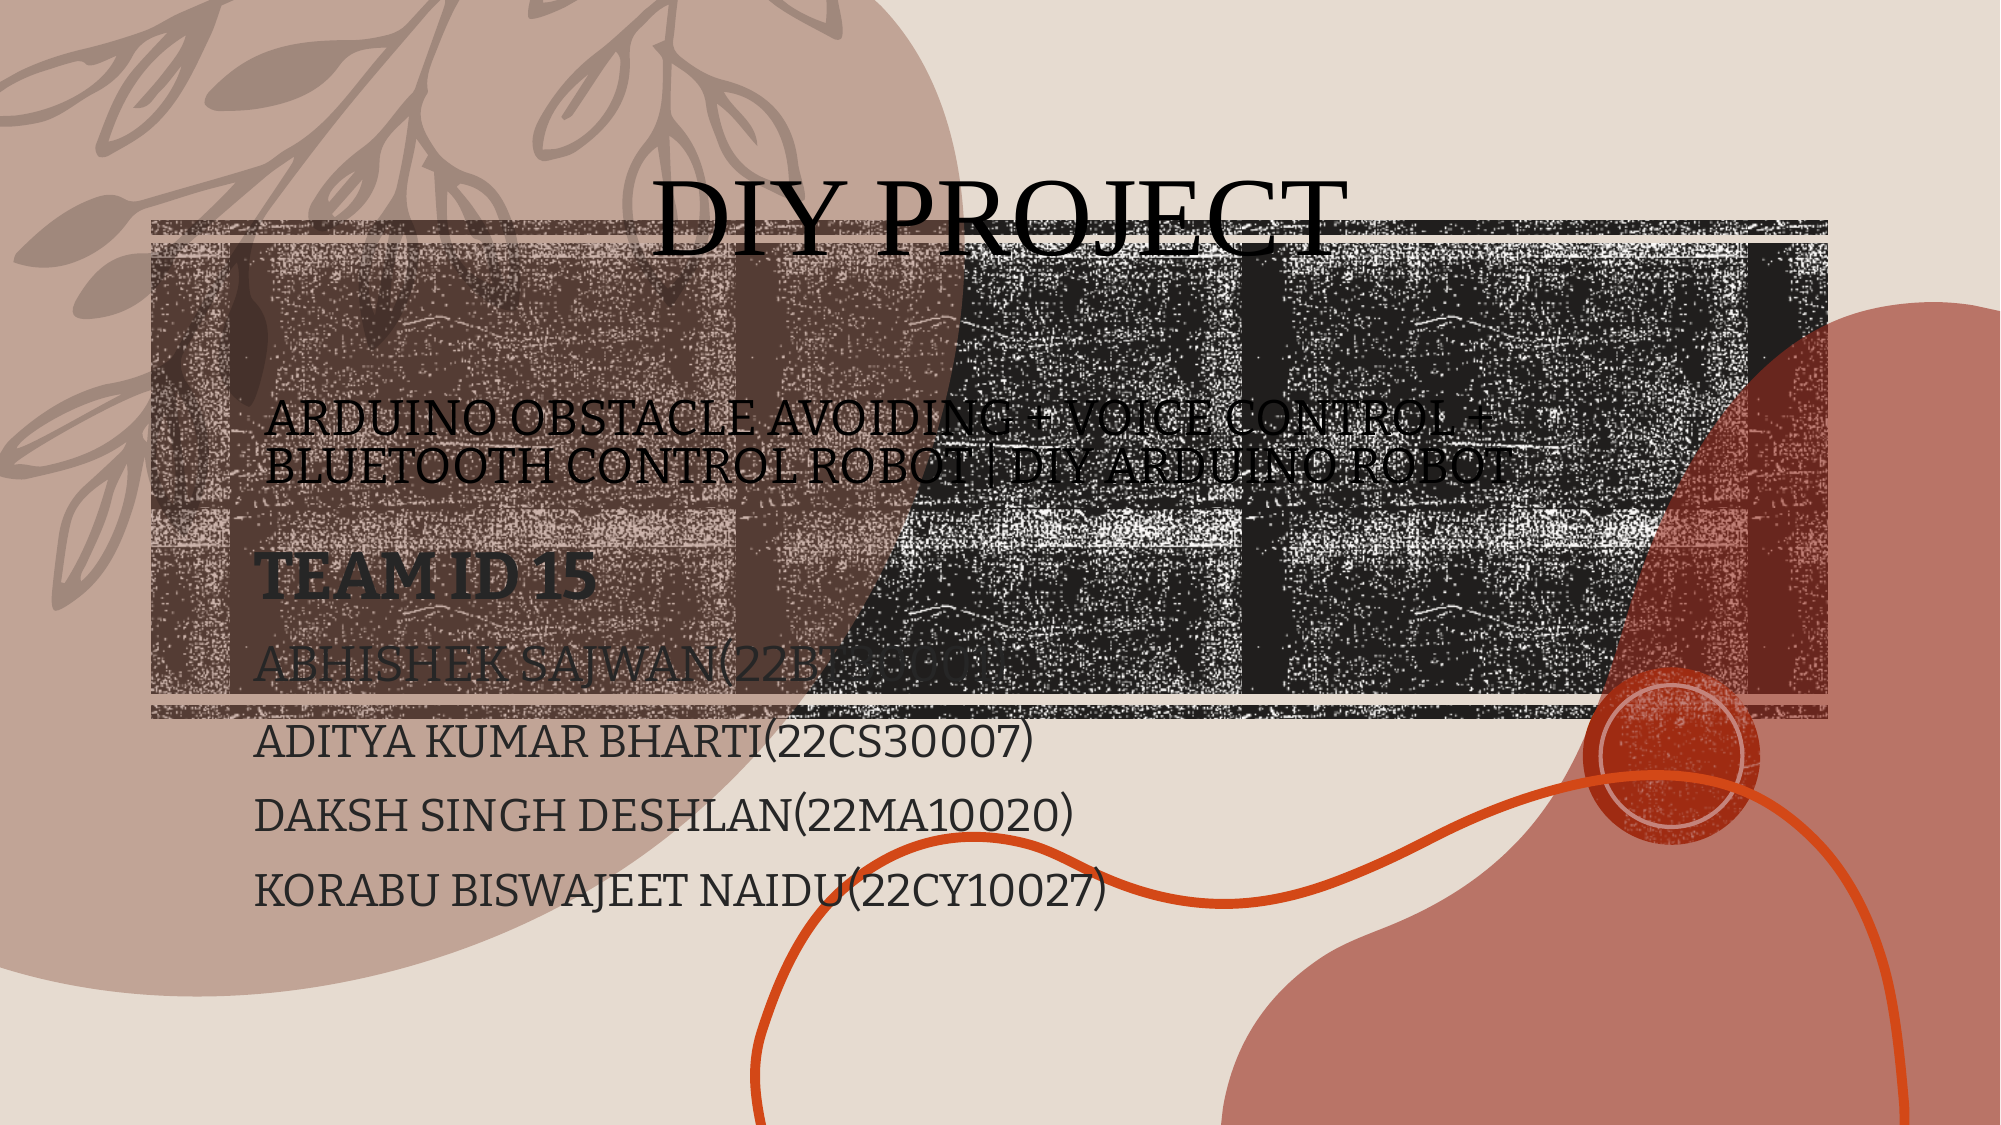

DIY PROJECT
# Arduino obstacle avoiding + voice control + Bluetooth control Robot | DIY Arduino Robot
TEAM ID 15
ABHISHEK SAJWAN(22BT30001)
ADITYA KUMAR BHARTI(22CS30007)
DAKSH SINGH DESHLAN(22MA10020)
KORABU BISWAJEET NAIDU(22CY10027)